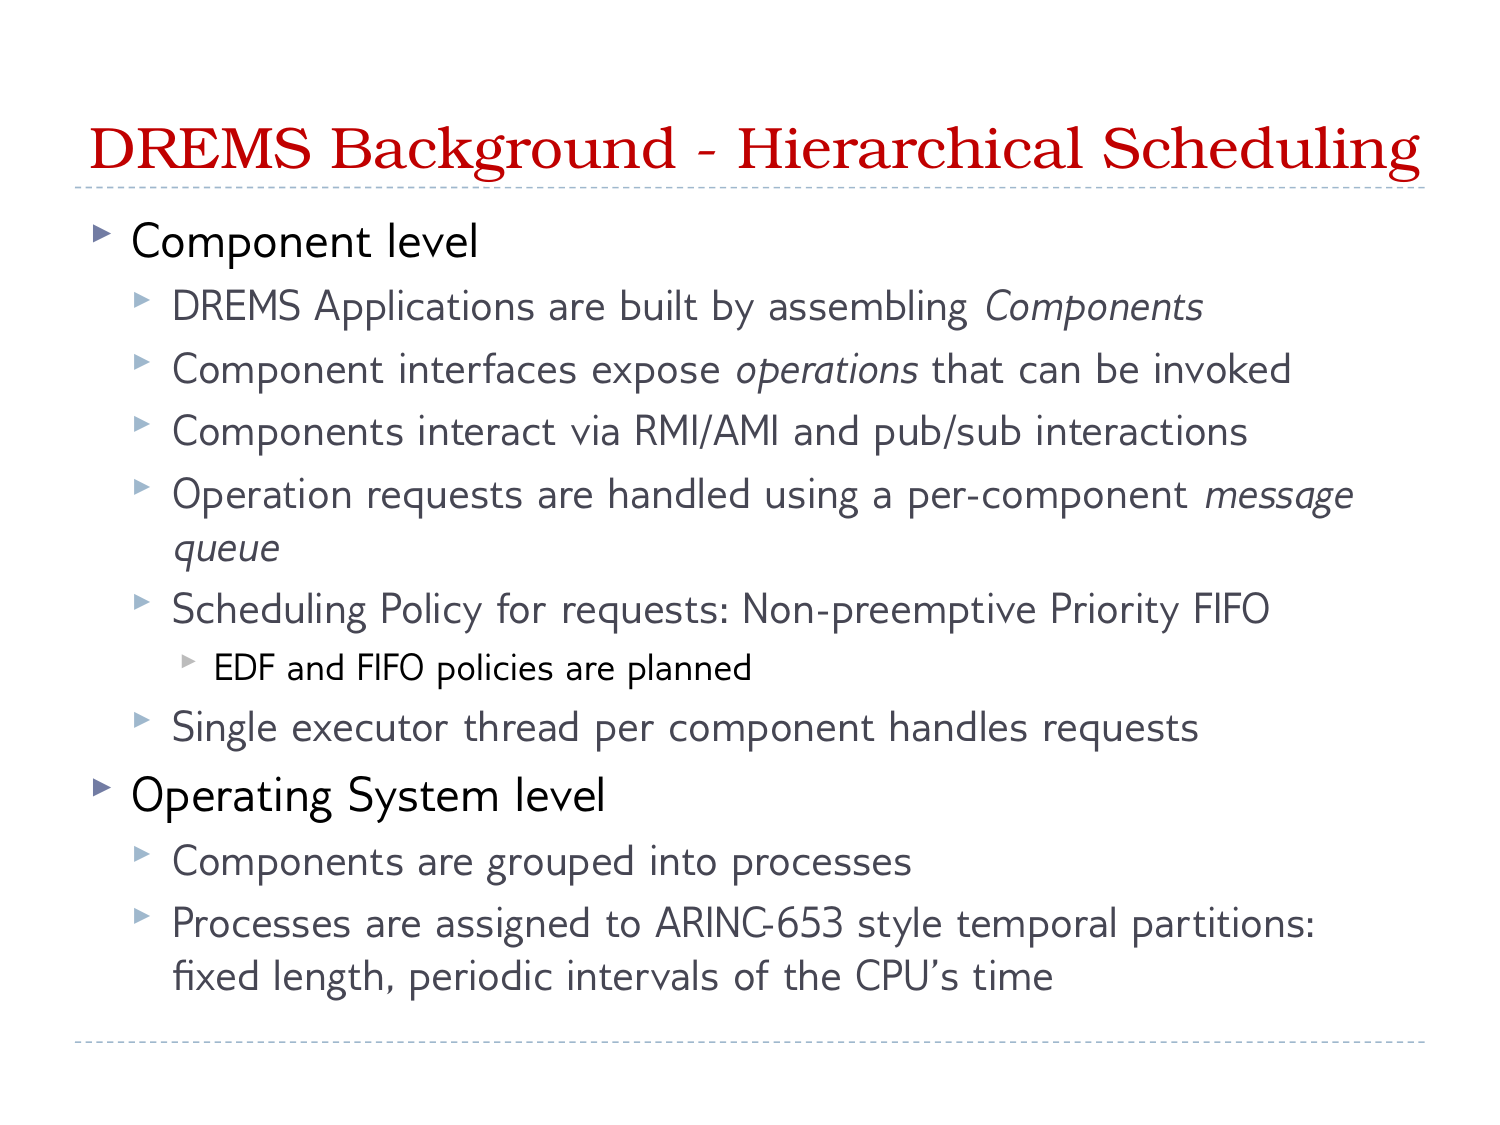

# DREMS Background - Hierarchical Scheduling
Component level
DREMS Applications are built by assembling Components
Component interfaces expose operations that can be invoked
Components interact via RMI/AMI and pub/sub interactions
Operation requests are handled using a per-component message queue
Scheduling Policy for requests: Non-preemptive Priority FIFO
EDF and FIFO policies are planned
Single executor thread per component handles requests
Operating System level
Components are grouped into processes
Processes are assigned to ARINC-653 style temporal partitions: fixed length, periodic intervals of the CPU’s time